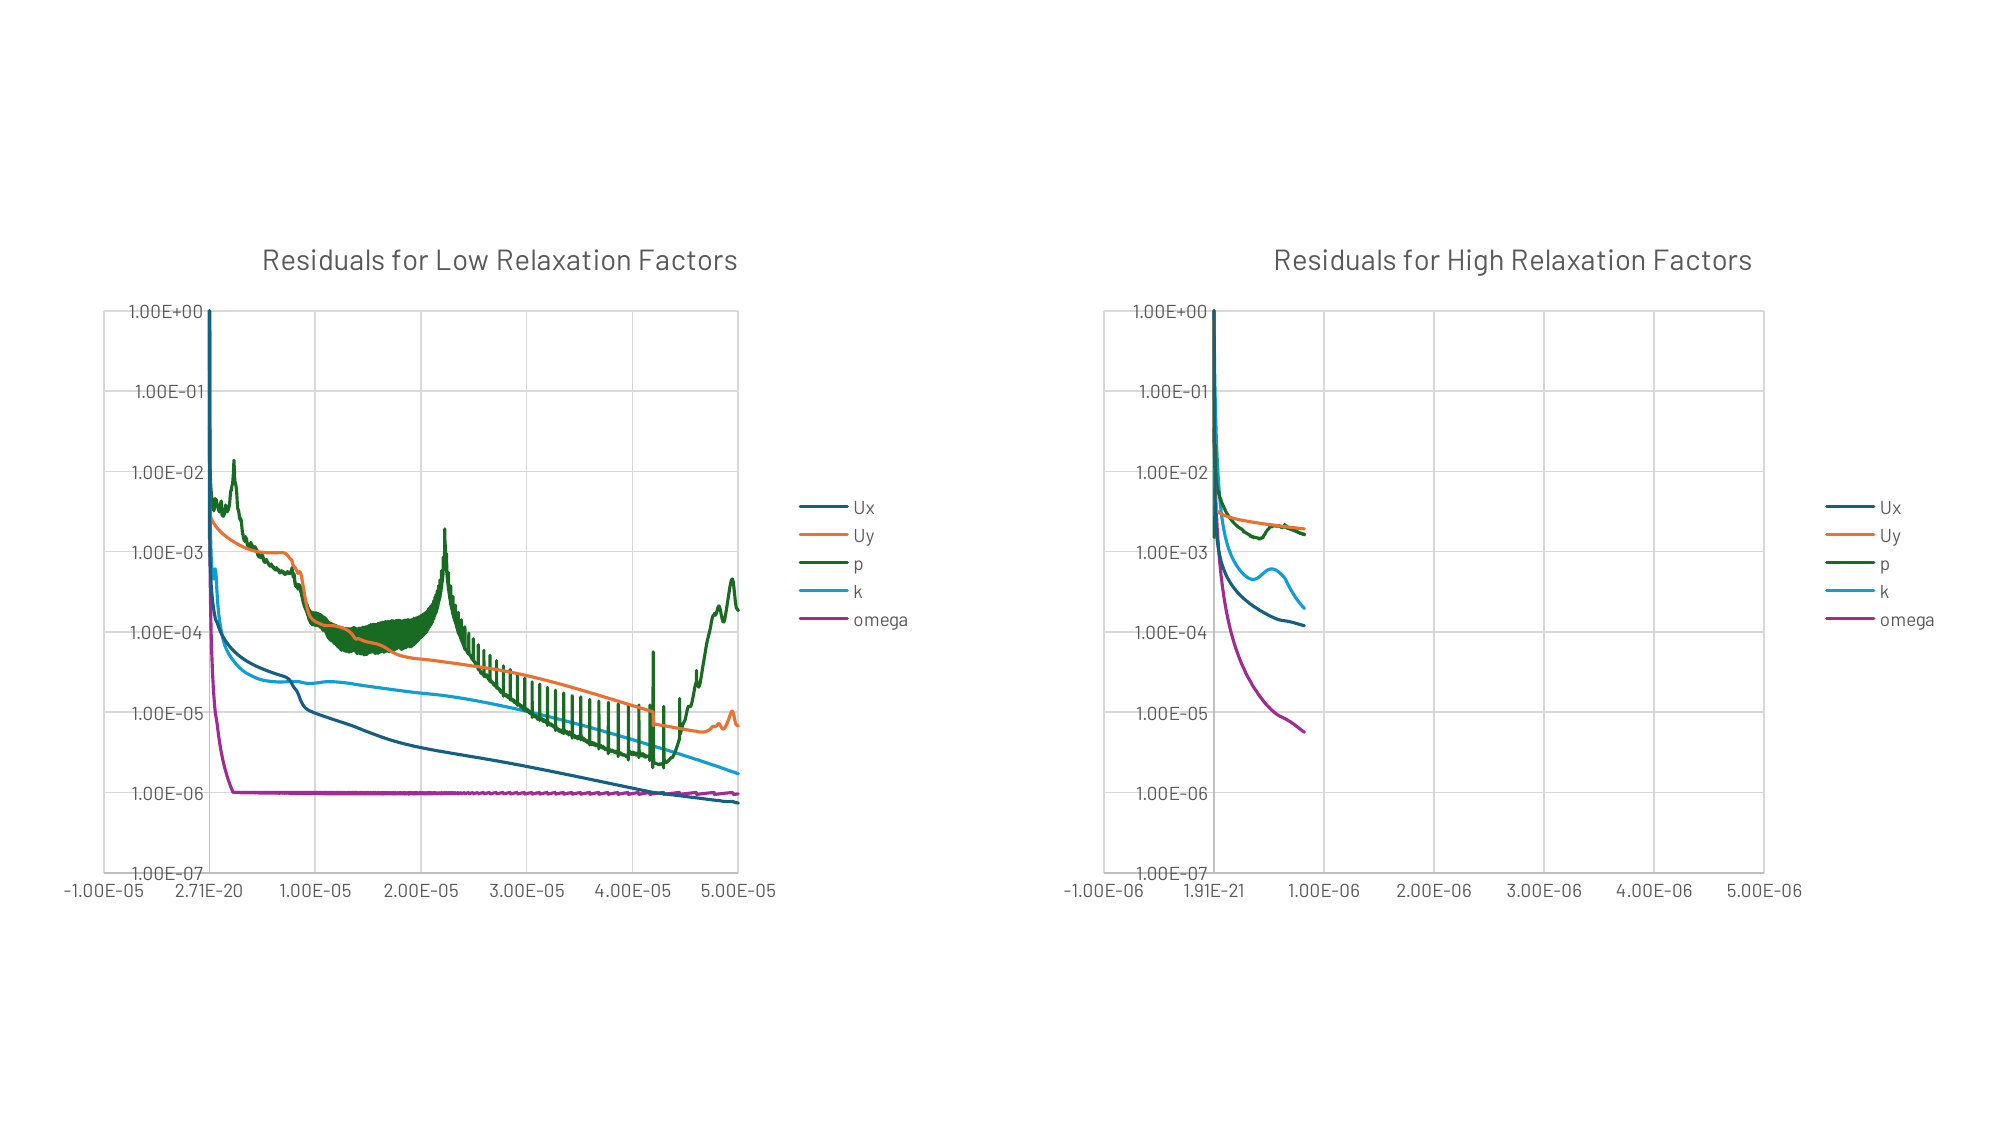

### Chart: Residuals for High Relaxation Factors

| Category | Ux             | Uy             | p              | k              | omega          |
|---|---|---|---|---|---|

### Chart: Residuals for Low Relaxation Factors

| Category | Ux             | Uy             | p              | k              | omega          |
|---|---|---|---|---|---|